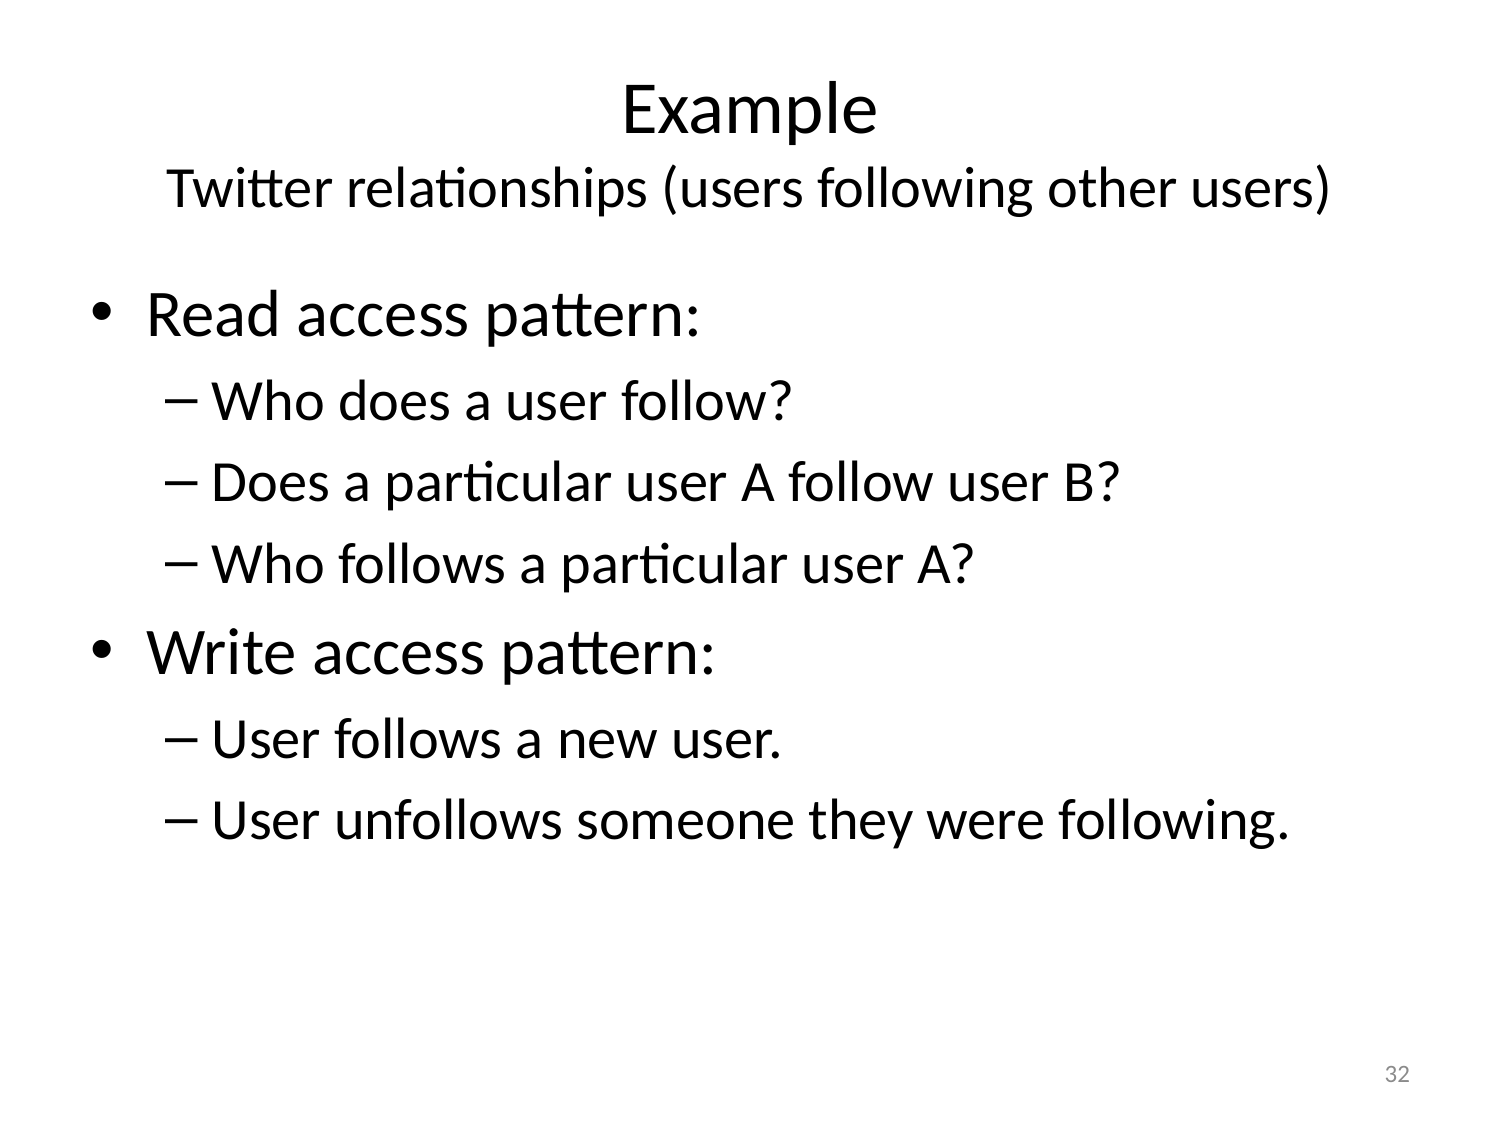

# Example Twitter relationships (users following other users)
Read access pattern:
Who does a user follow?
Does a particular user A follow user B?
Who follows a particular user A?
Write access pattern:
User follows a new user.
User unfollows someone they were following.
32